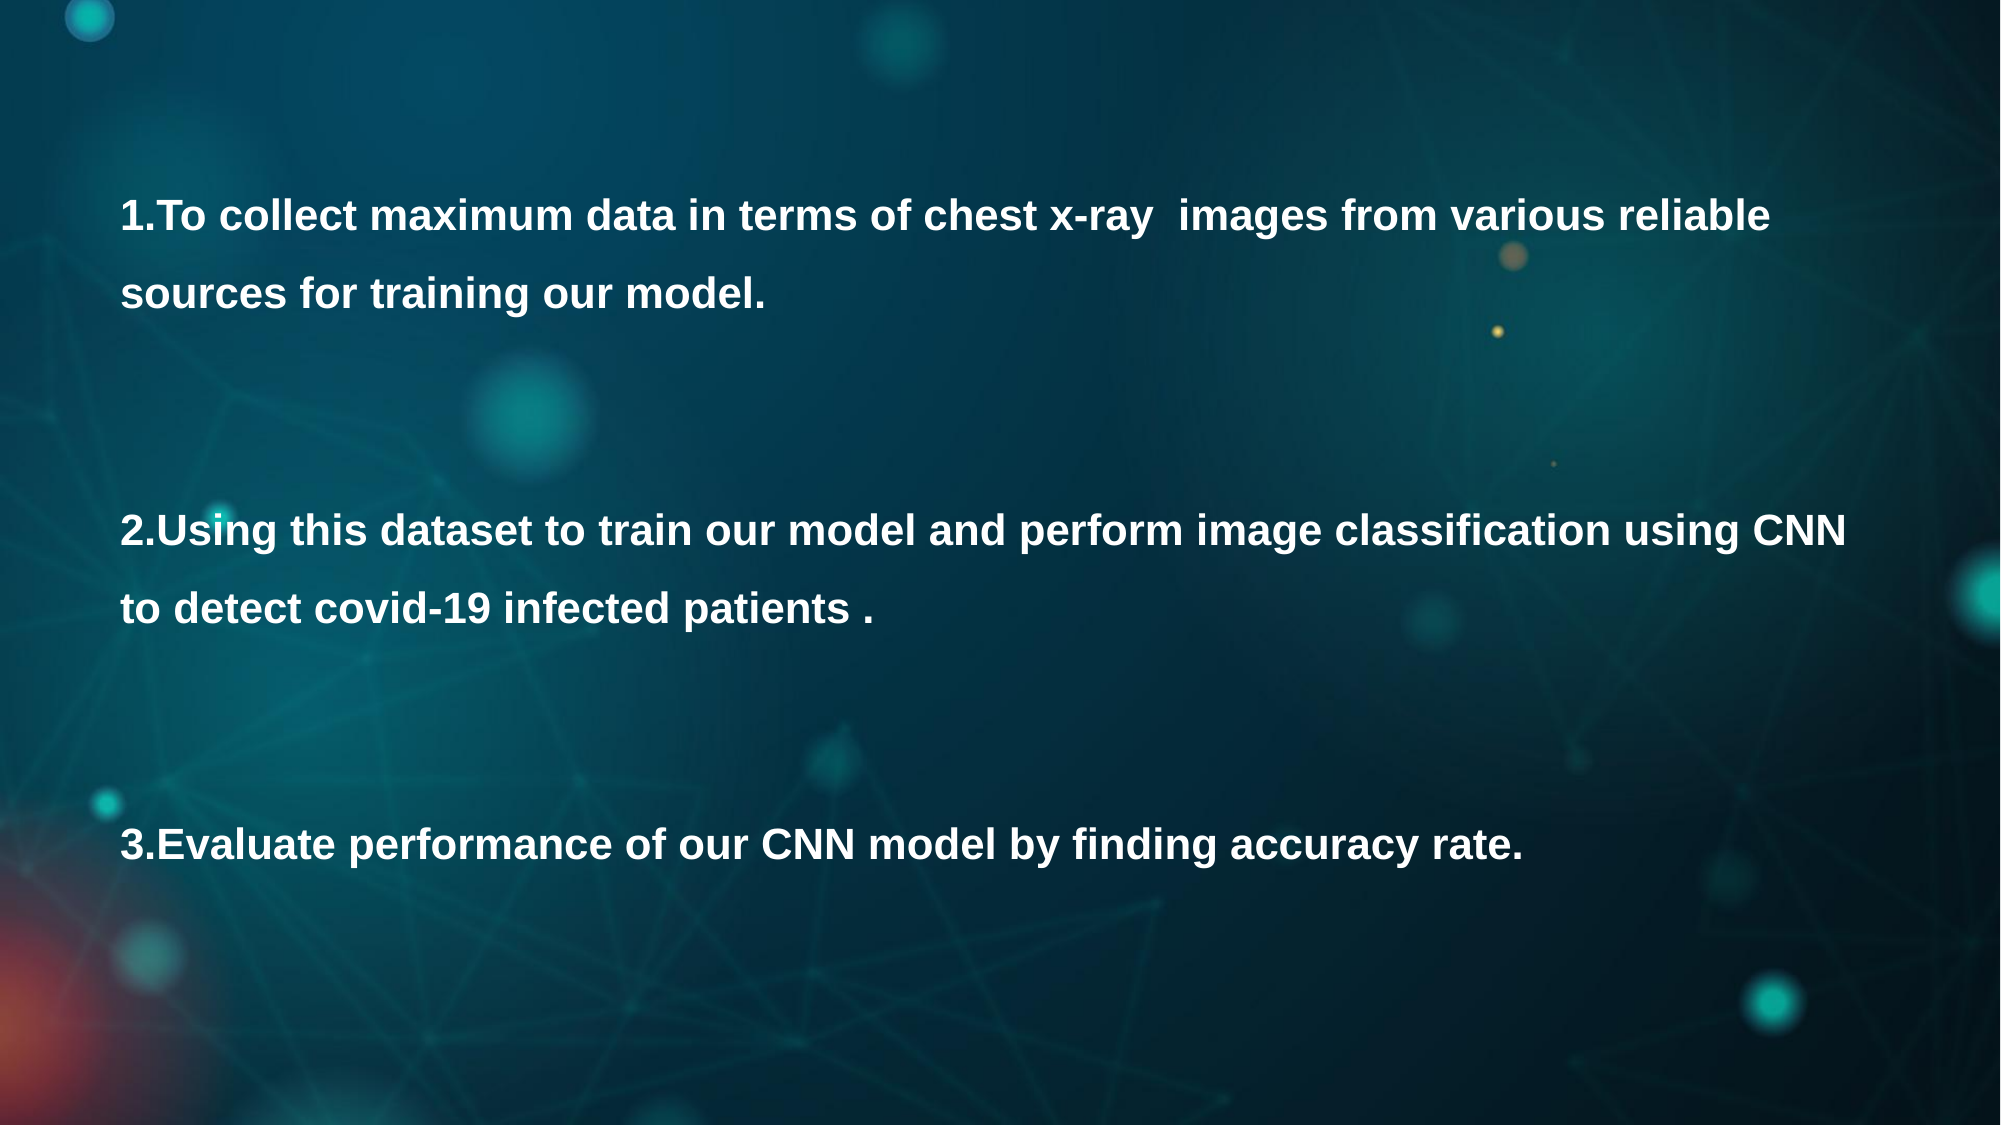

1.To collect maximum data in terms of chest x-ray  images from various reliable sources for training our model.

2.Using this dataset to train our model and perform image classification using CNN to detect covid-19 infected patients .

3.Evaluate performance of our CNN model by finding accuracy rate.